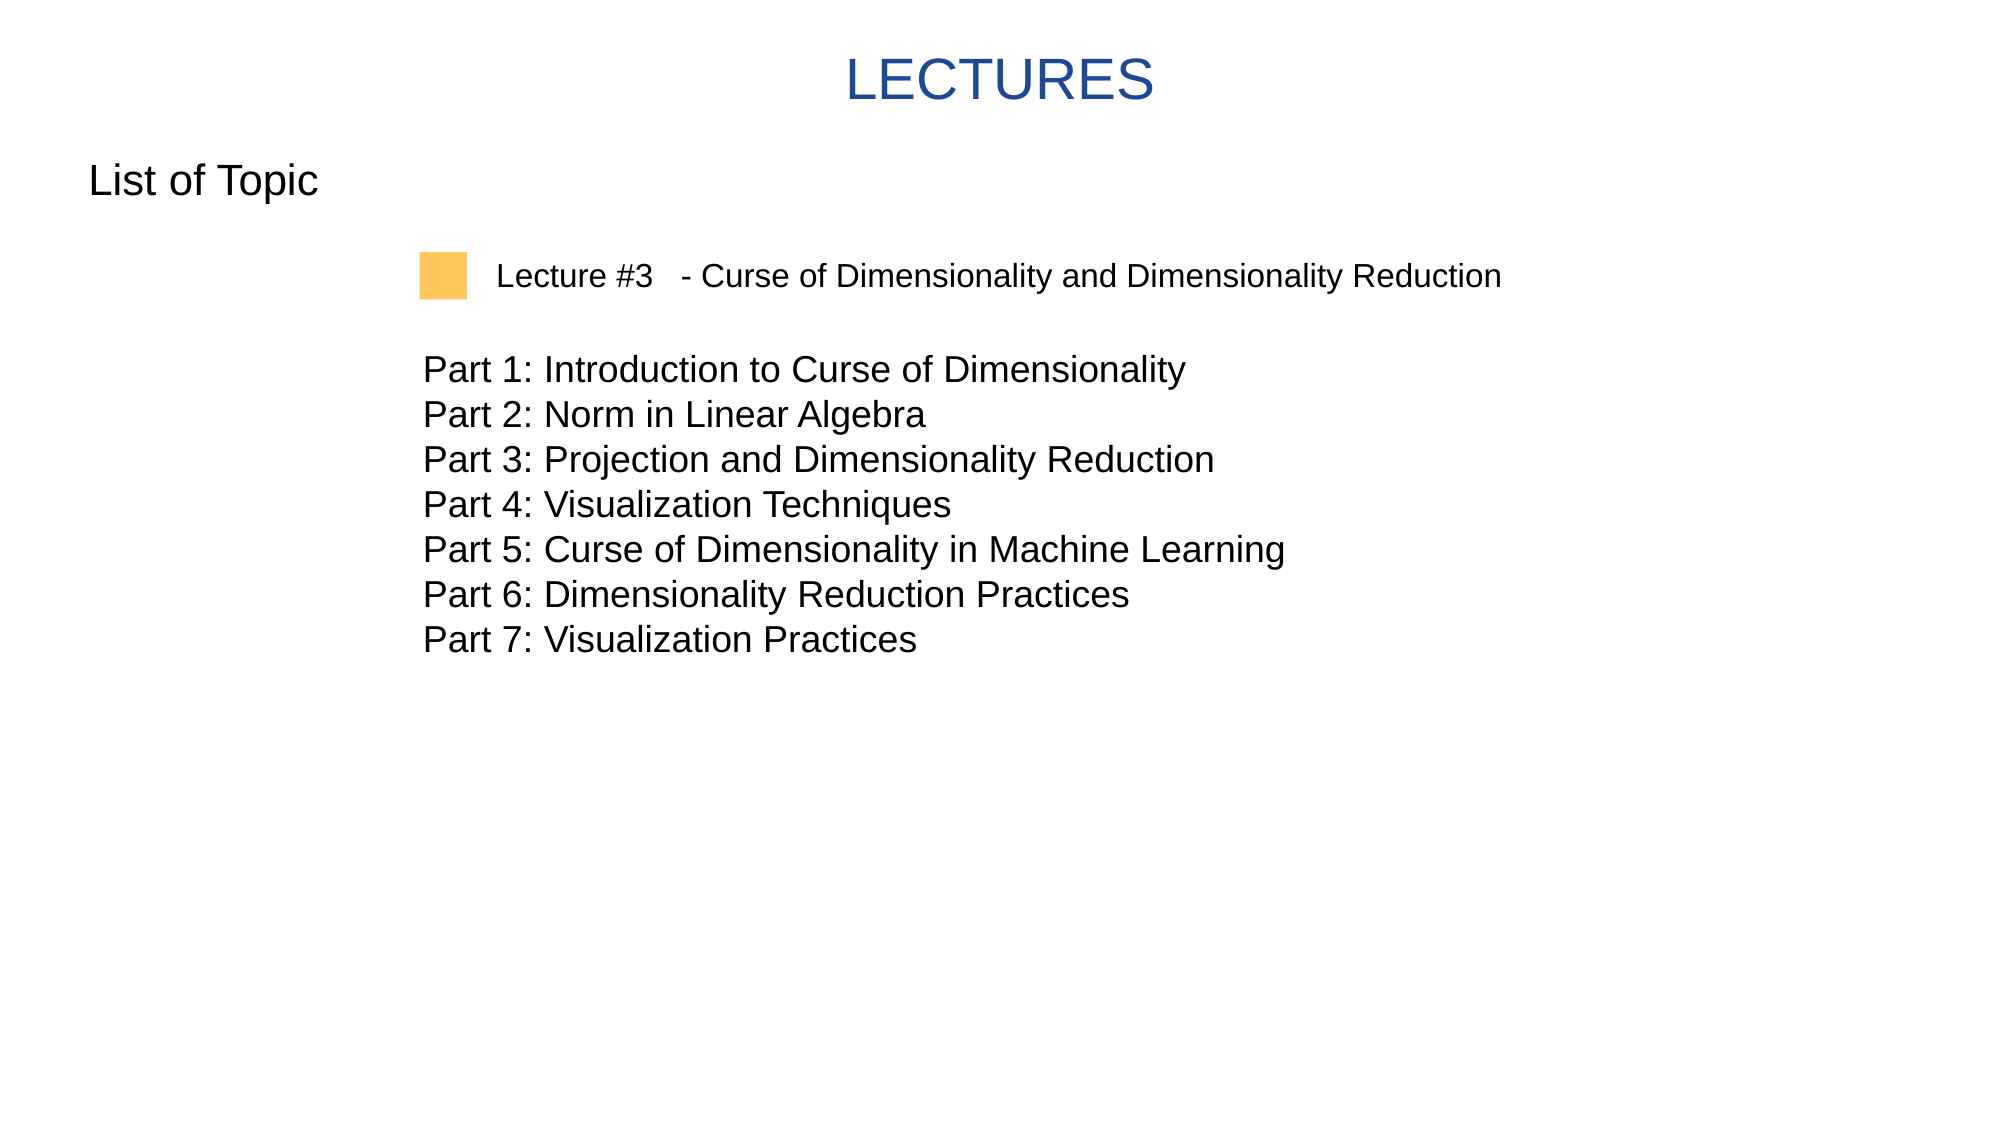

LECTURES
List of Topic
Lecture #3   - Curse of Dimensionality and Dimensionality Reduction

Part 1: Introduction to Curse of Dimensionality
Part 2: Norm in Linear Algebra
Part 3: Projection and Dimensionality Reduction
Part 4: Visualization Techniques
Part 5: Curse of Dimensionality in Machine Learning
Part 6: Dimensionality Reduction Practices
Part 7: Visualization Practices